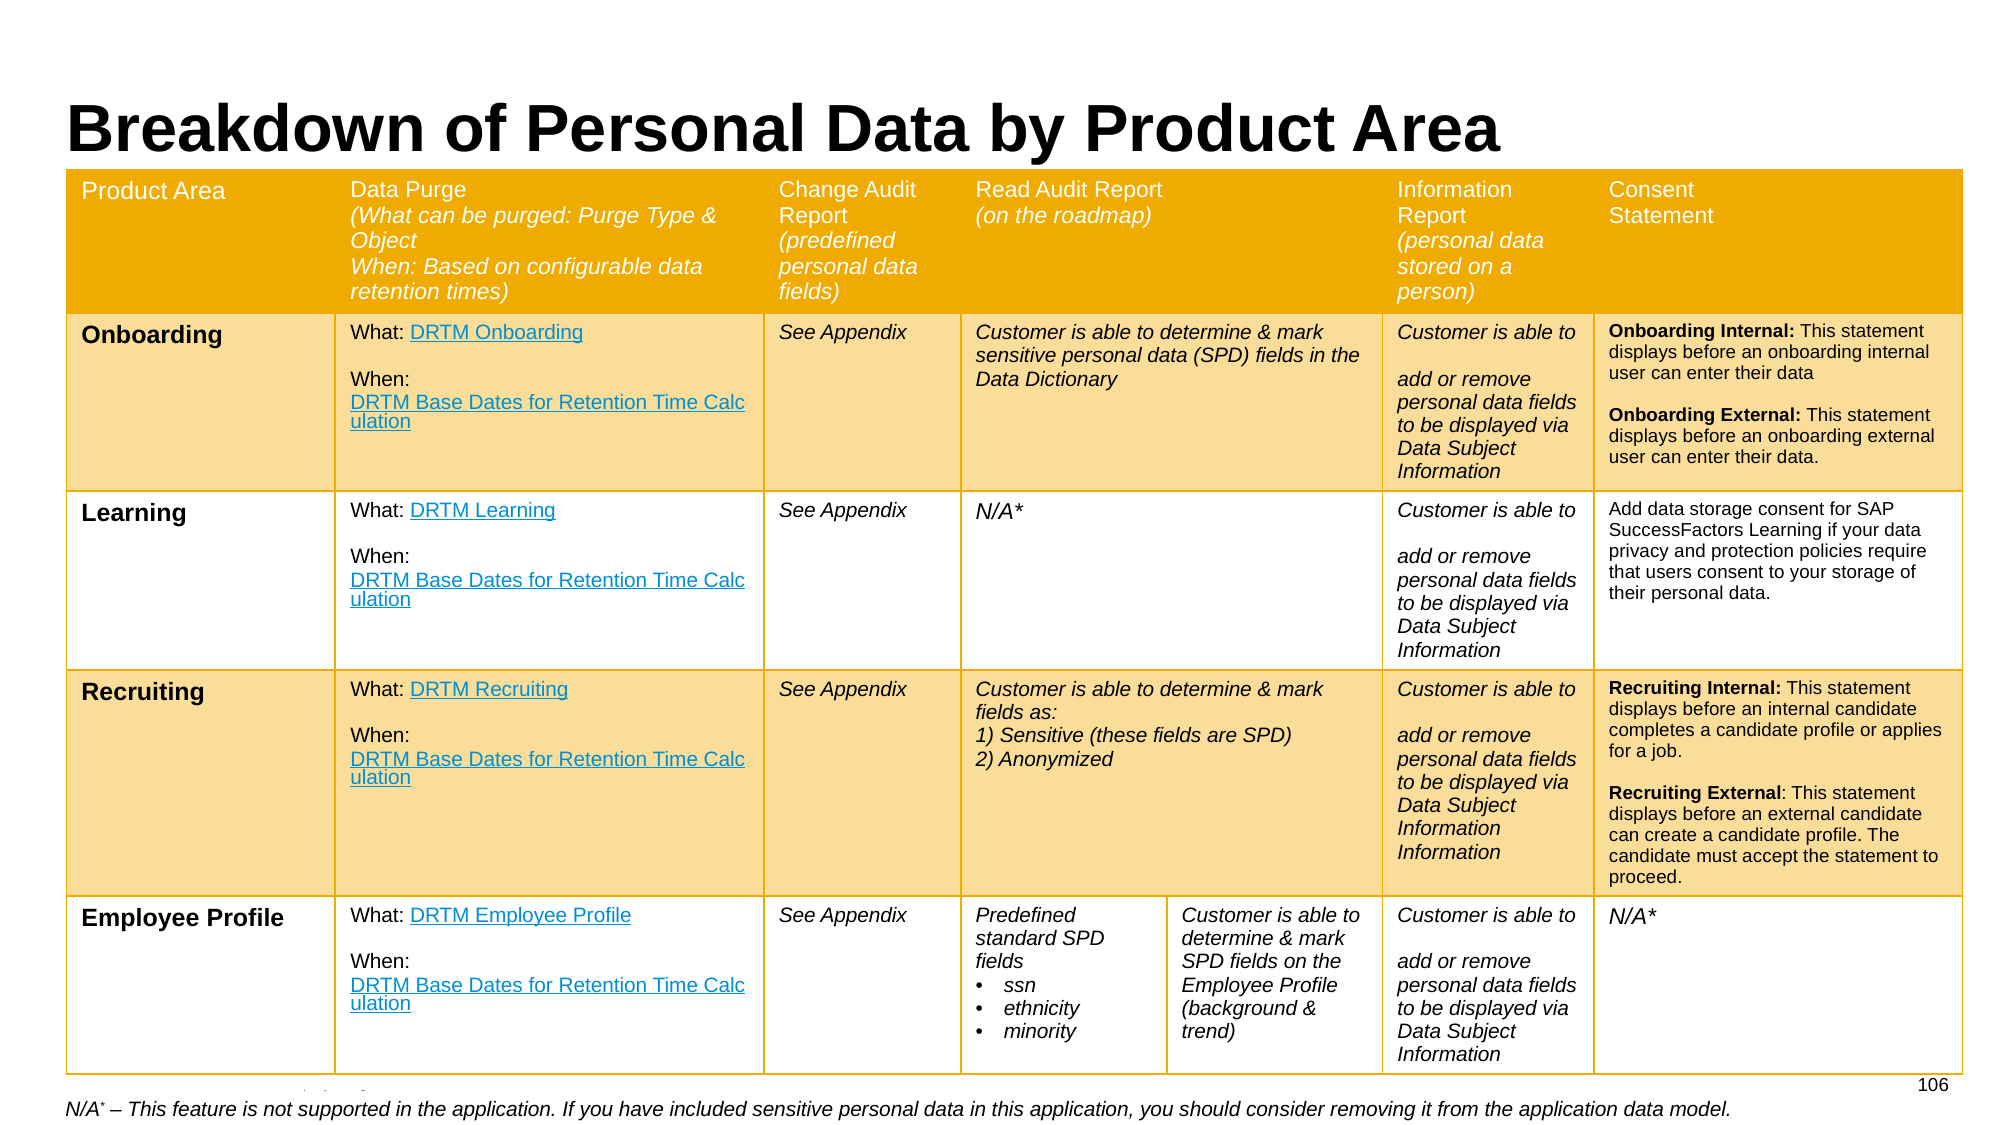

# Breakdown of Personal Data by Product Area
| Product Area | Data Purge (What can be purged: Purge Type & Object When: Based on configurable data retention times) | Change Audit Report (predefined personal data fields) | Read Audit Report (on the roadmap) |  | Information Report (personal data stored on a person) | Consent Statement |
| --- | --- | --- | --- | --- | --- | --- |
| Onboarding | What: DRTM Onboarding When: DRTM Base Dates for Retention Time Calculation | See Appendix | Customer is able to determine & mark sensitive personal data (SPD) fields in the Data Dictionary |  | Customer is able to add or remove personal data fields to be displayed via Data Subject Information | Onboarding Internal: This statement displays before an onboarding internal user can enter their data Onboarding External: This statement displays before an onboarding external user can enter their data. |
| Learning | What: DRTM Learning When: DRTM Base Dates for Retention Time Calculation | See Appendix | N/A\* |  | Customer is able to add or remove personal data fields to be displayed via Data Subject Information | Add data storage consent for SAP SuccessFactors Learning if your data privacy and protection policies require that users consent to your storage of their personal data. |
| Recruiting | What: DRTM Recruiting When: DRTM Base Dates for Retention Time Calculation | See Appendix | Customer is able to determine & mark fields as: 1) Sensitive (these fields are SPD) 2) Anonymized |  | Customer is able to add or remove personal data fields to be displayed via Data Subject Information Information | Recruiting Internal: This statement displays before an internal candidate completes a candidate profile or applies for a job. Recruiting External: This statement displays before an external candidate can create a candidate profile. The candidate must accept the statement to proceed. |
| Employee Profile | What: DRTM Employee Profile When: DRTM Base Dates for Retention Time Calculation | See Appendix | Predefined standard SPD fields ssn ethnicity minority | Customer is able to determine & mark SPD fields on the Employee Profile (background & trend) | Customer is able to add or remove personal data fields to be displayed via Data Subject Information | N/A\* |

N/A* – This feature is not supported in the application. If you have included sensitive personal data in this application, you should consider removing it from the application data model.